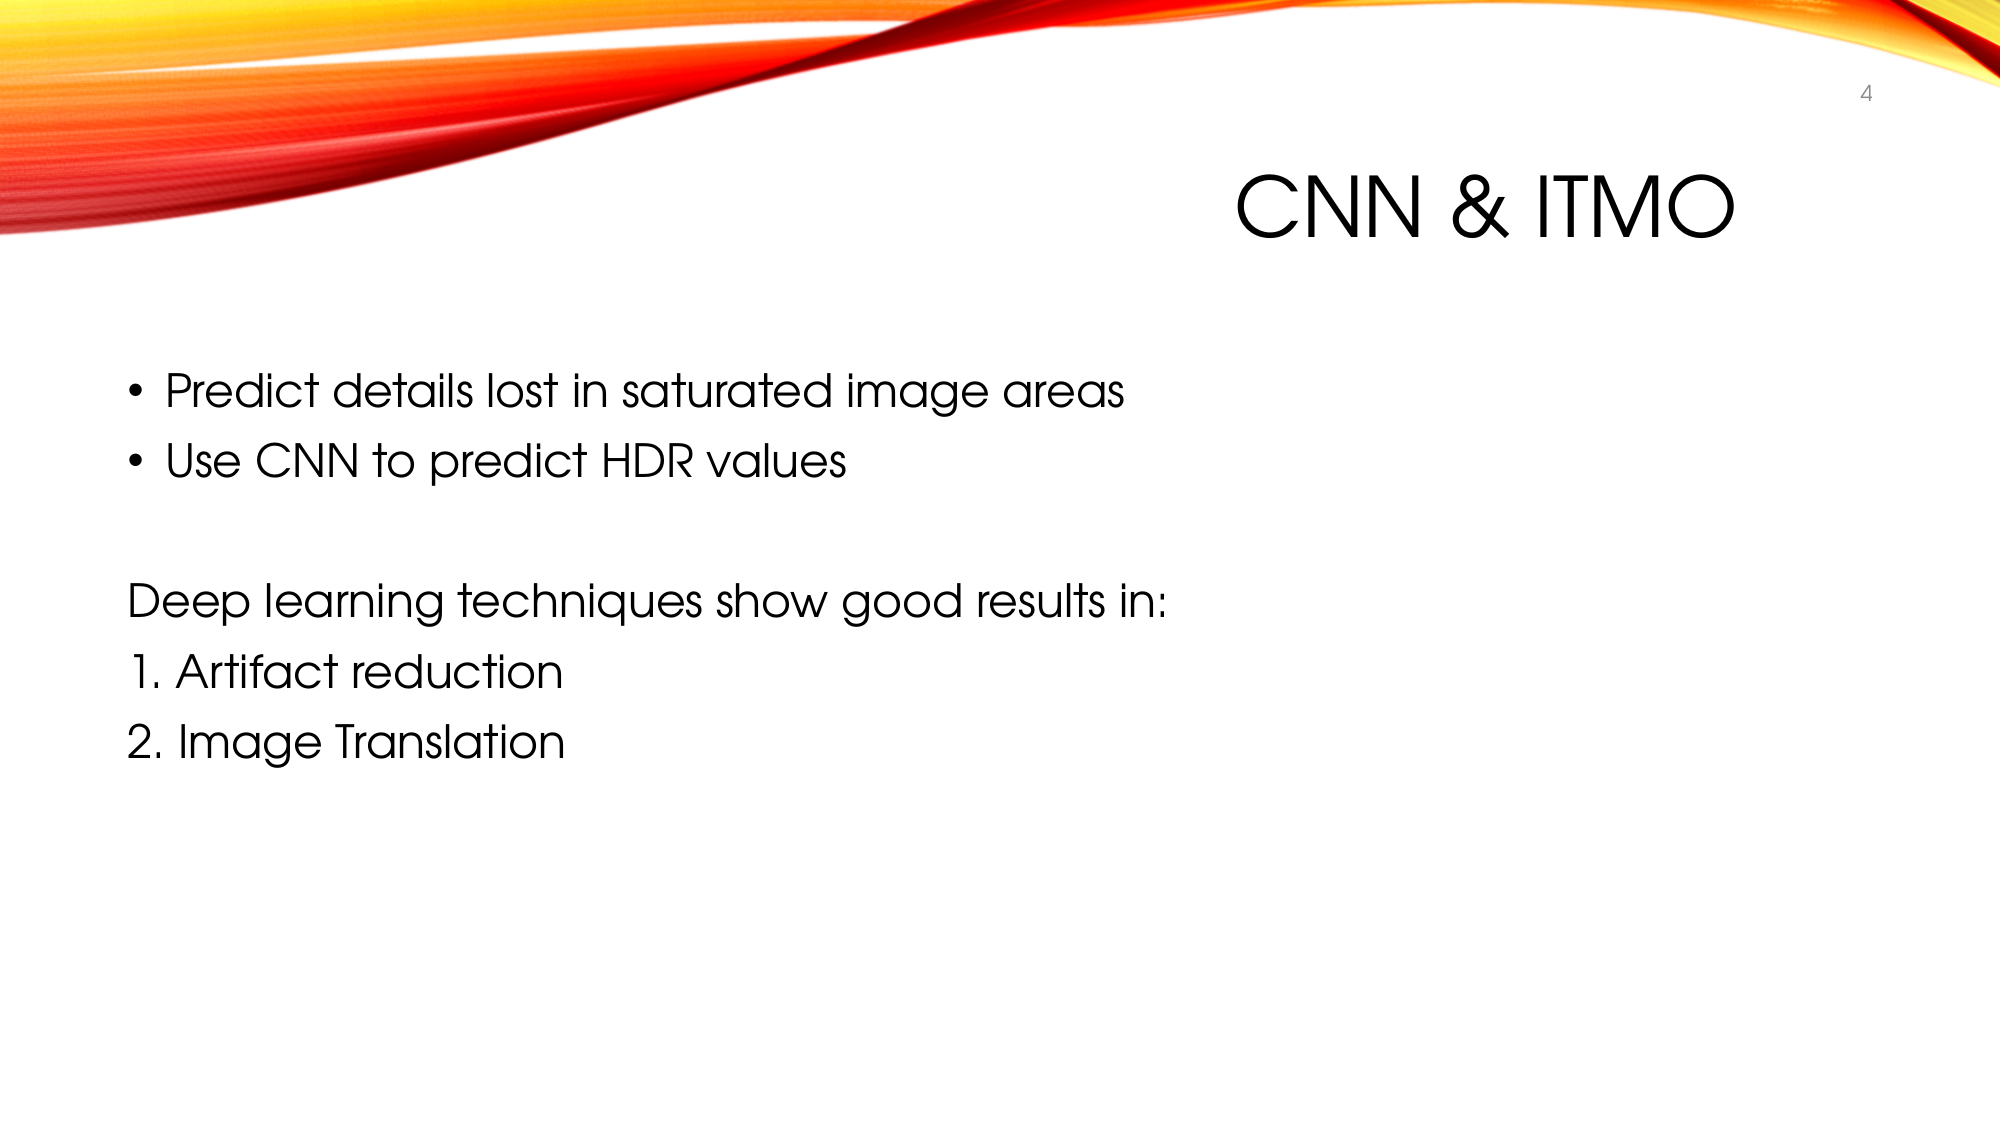

4
# CNN & iTMO
Predict details lost in saturated image areas
Use CNN to predict HDR values

Deep learning techniques show good results in:
1. Artifact reduction
2. Image Translation